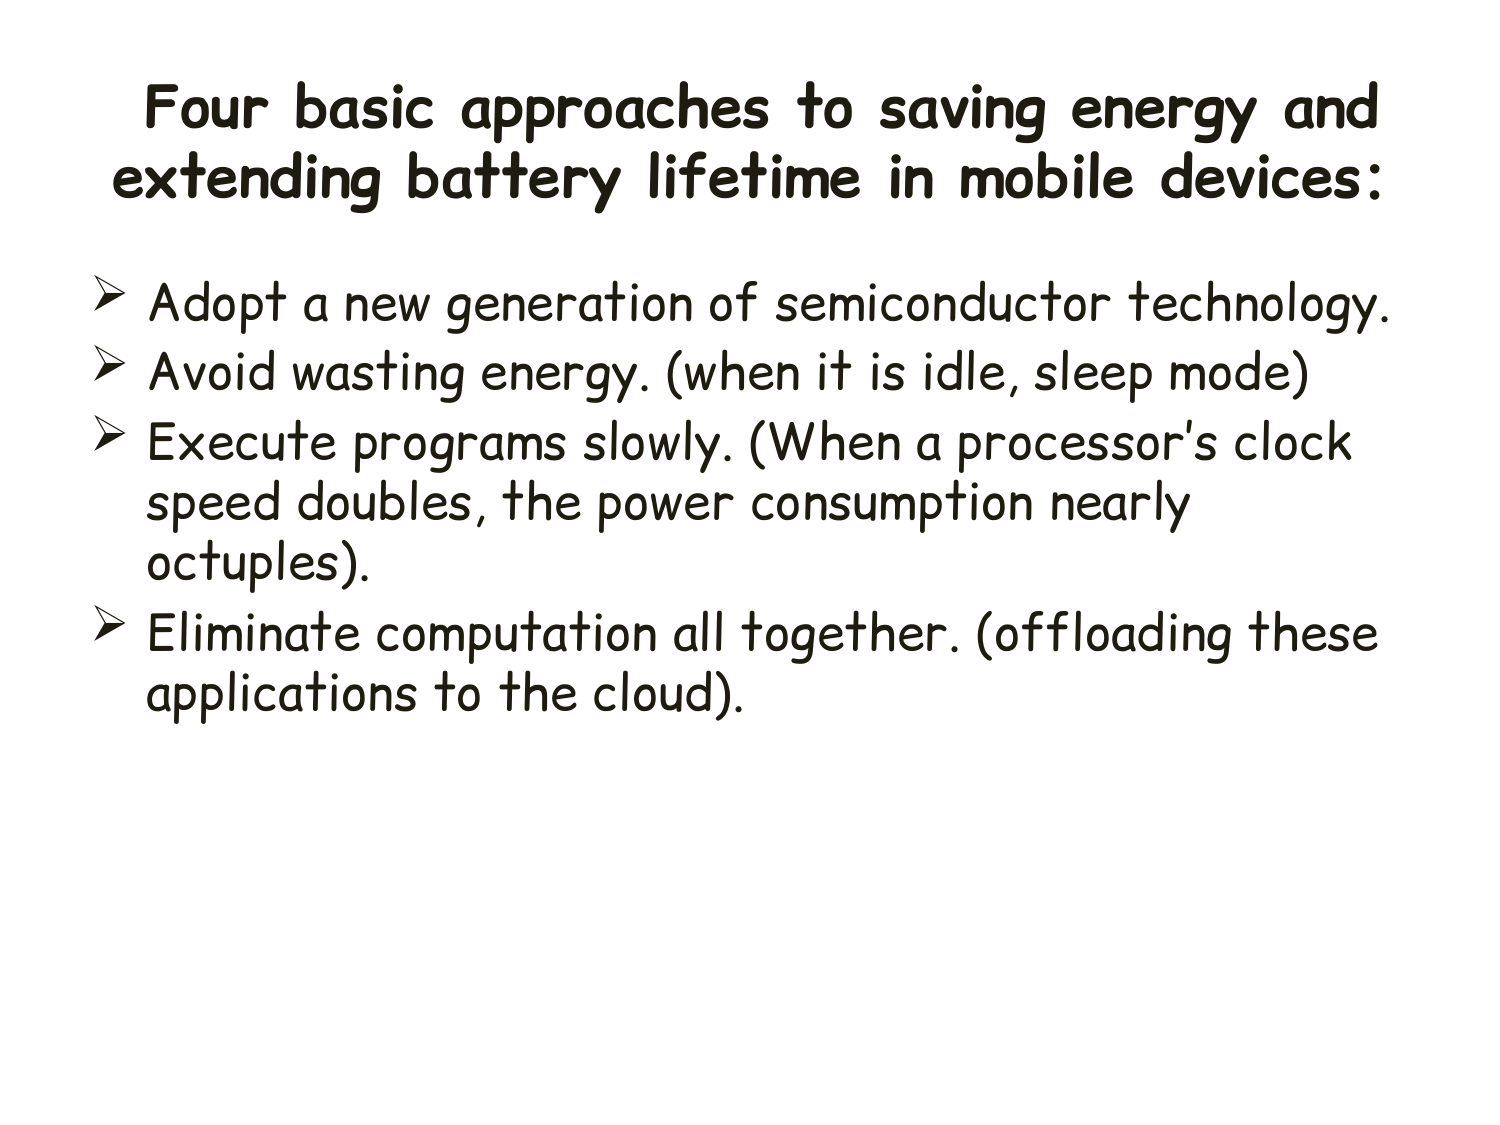

# Four basic approaches to saving energy and extending battery lifetime in mobile devices:
Adopt a new generation of semiconductor technology.
Avoid wasting energy. (when it is idle, sleep mode)
Execute programs slowly. (When a processor’s clock speed doubles, the power consumption nearly octuples).
Eliminate computation all together. (offloading these applications to the cloud).